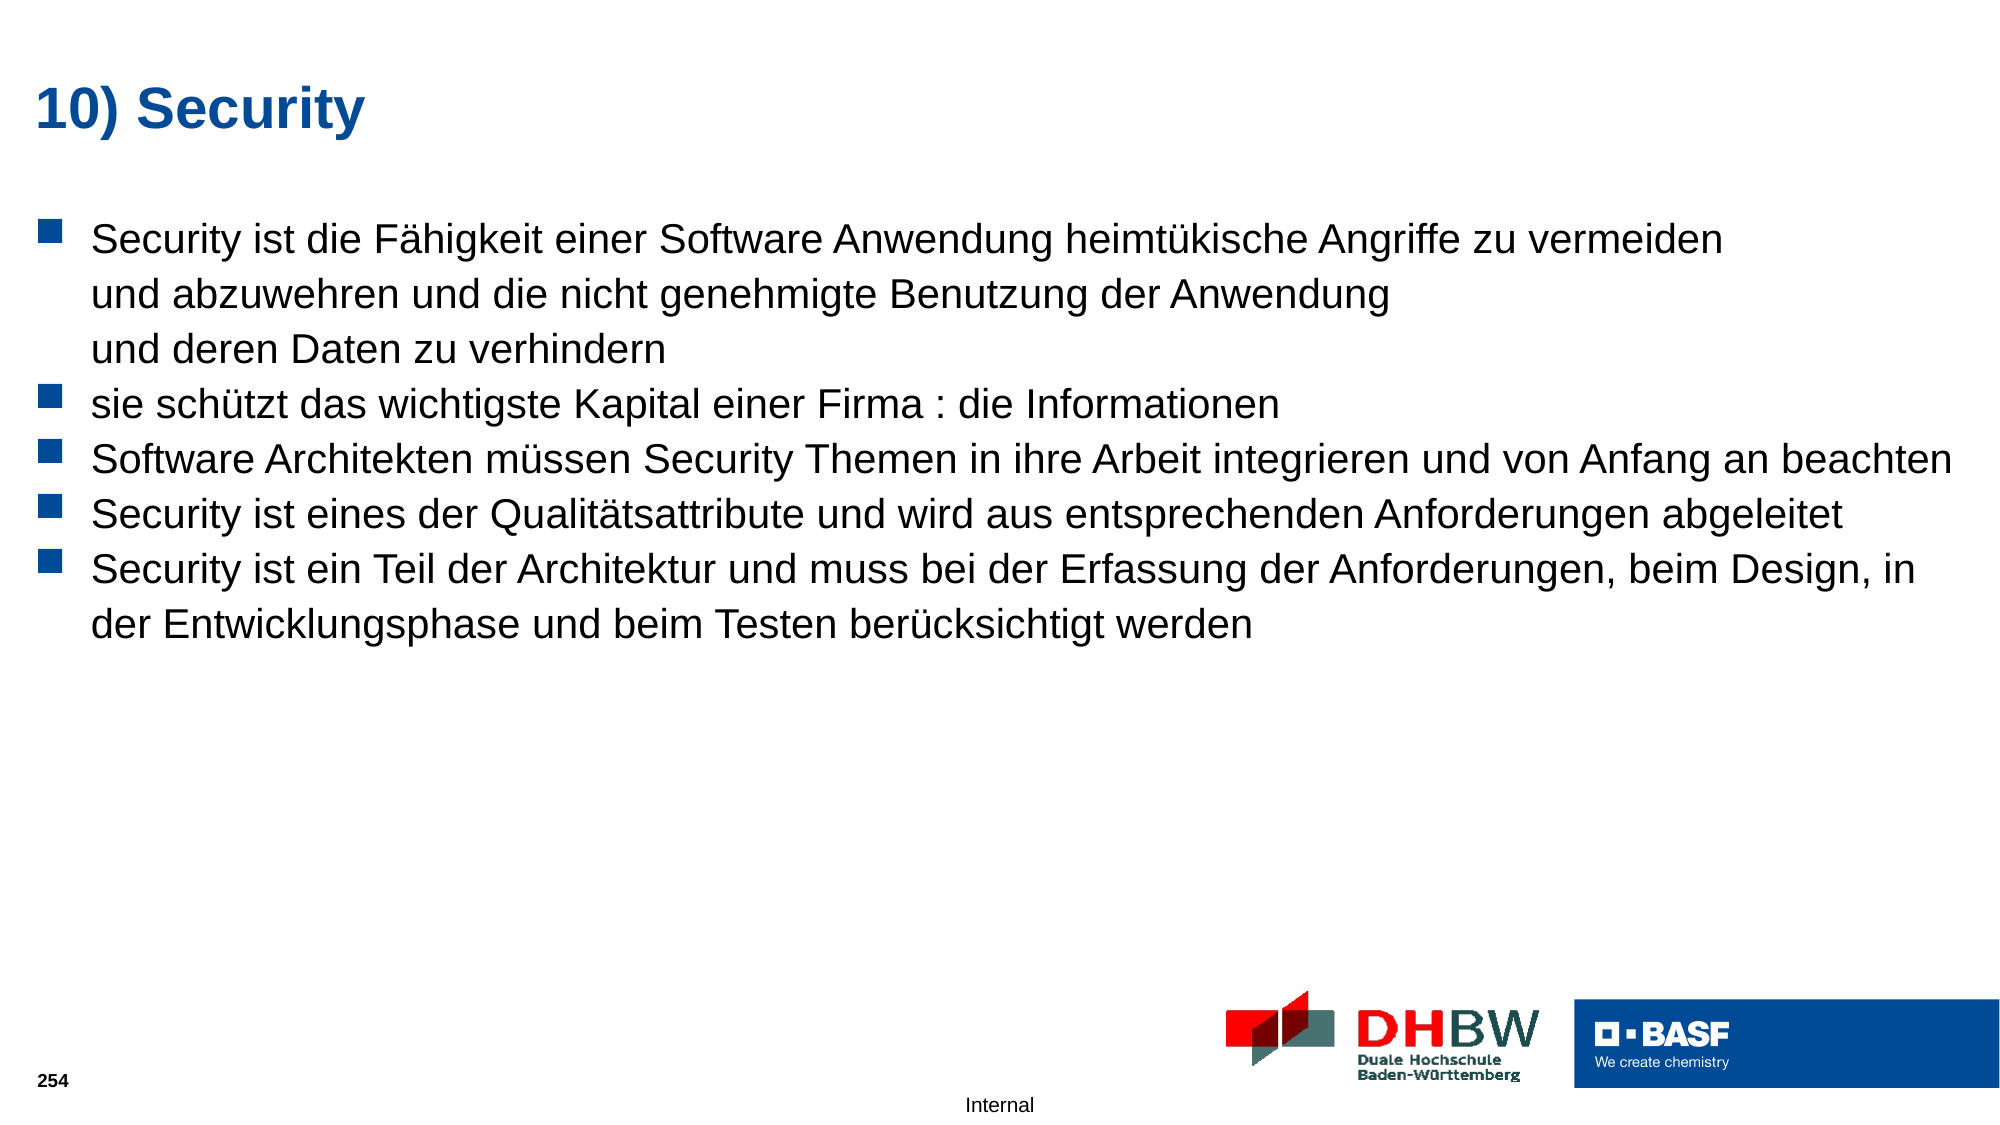

# 10) Security
Security ist die Fähigkeit einer Software Anwendung heimtükische Angriffe zu vermeiden
und abzuwehren und die nicht genehmigte Benutzung der Anwendung
und deren Daten zu verhindern
sie schützt das wichtigste Kapital einer Firma : die Informationen
Software Architekten müssen Security Themen in ihre Arbeit integrieren und von Anfang an beachten
Security ist eines der Qualitätsattribute und wird aus entsprechenden Anforderungen abgeleitet
Security ist ein Teil der Architektur und muss bei der Erfassung der Anforderungen, beim Design, in der Entwicklungsphase und beim Testen berücksichtigt werden
254